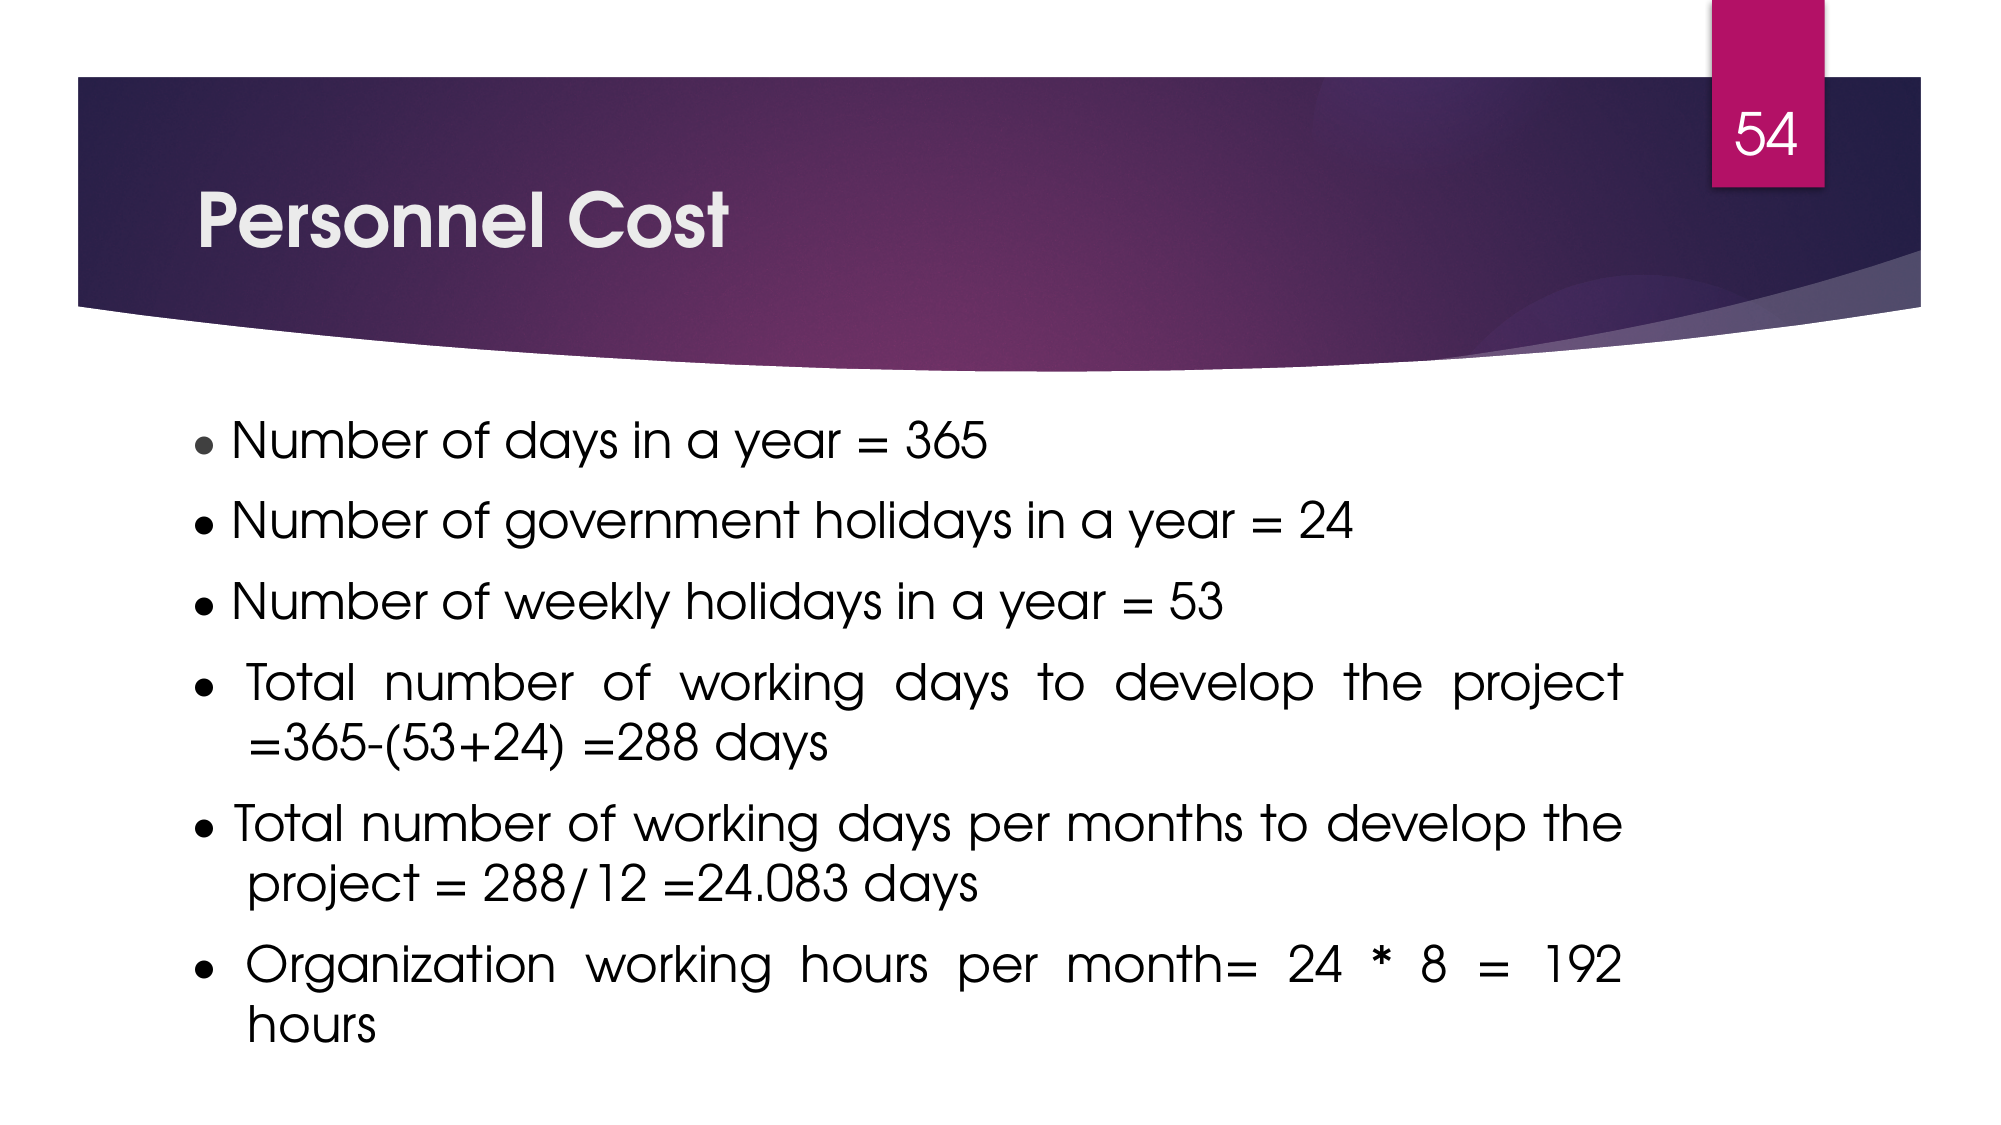

54
# Personnel Cost
• Number of days in a year = 365
• Number of government holidays in a year = 24
• Number of weekly holidays in a year = 53
• Total number of working days to develop the project =365-(53+24) =288 days
• Total number of working days per months to develop the project = 288/12 =24.083 days
• Organization working hours per month= 24 * 8 = 192 hours